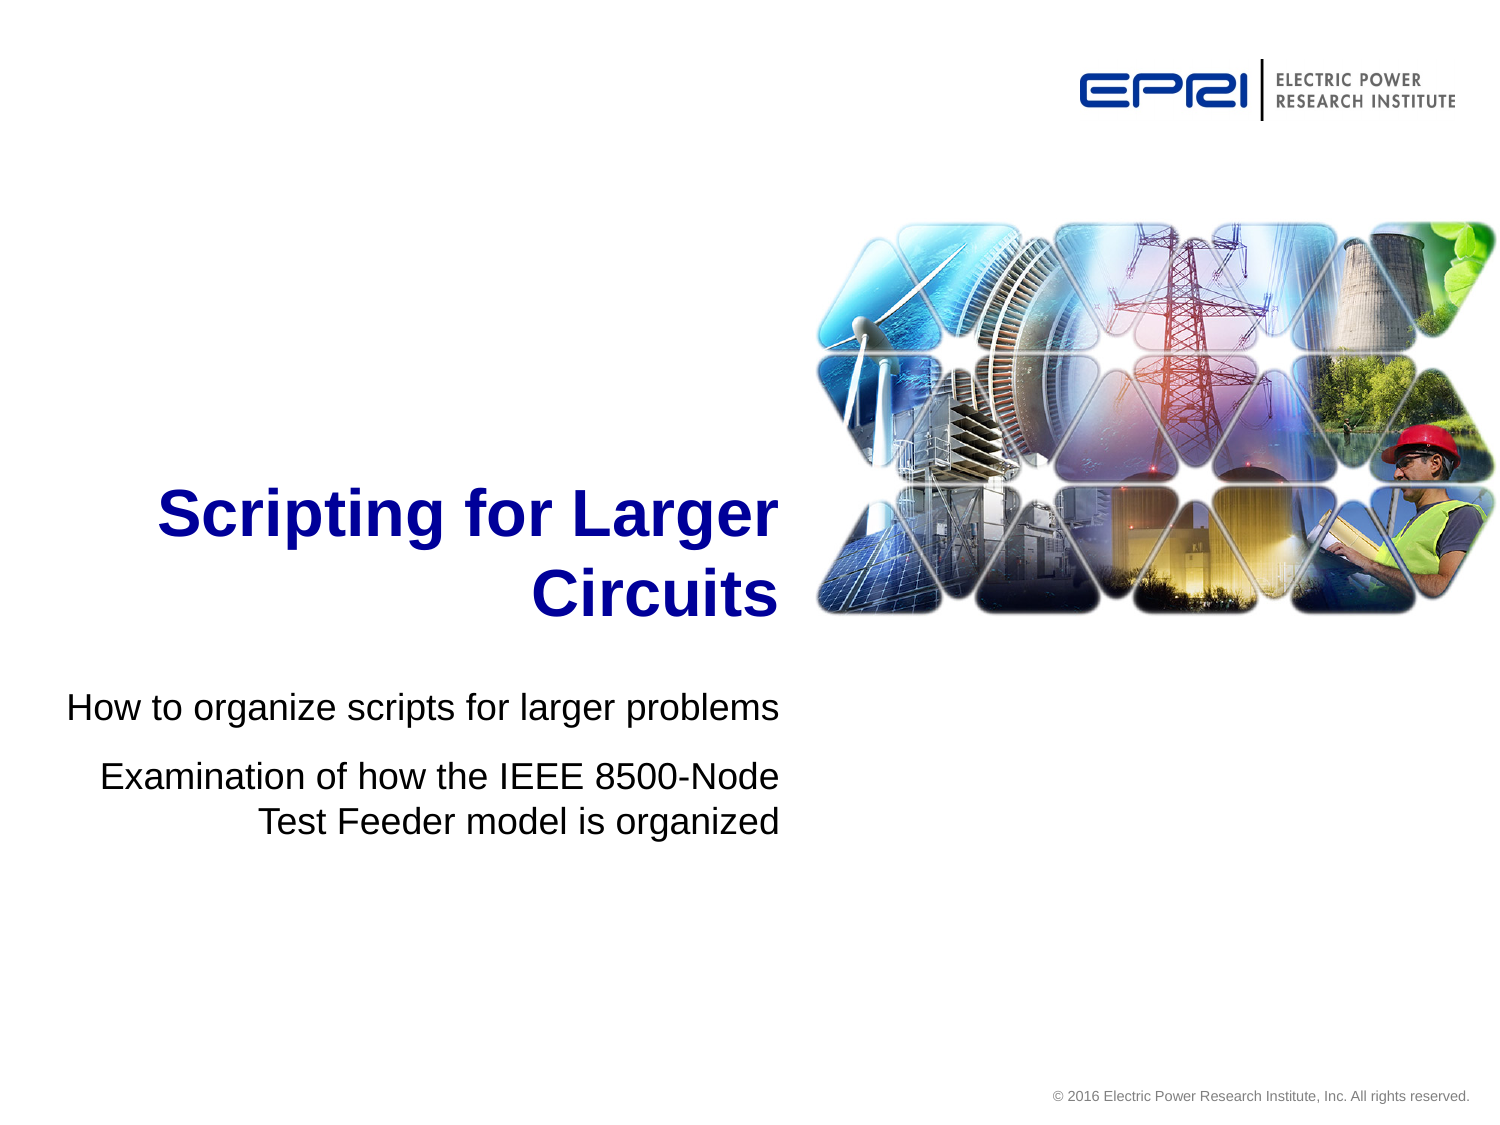

# Scripting for Larger Circuits
How to organize scripts for larger problems
Examination of how the IEEE 8500-Node Test Feeder model is organized